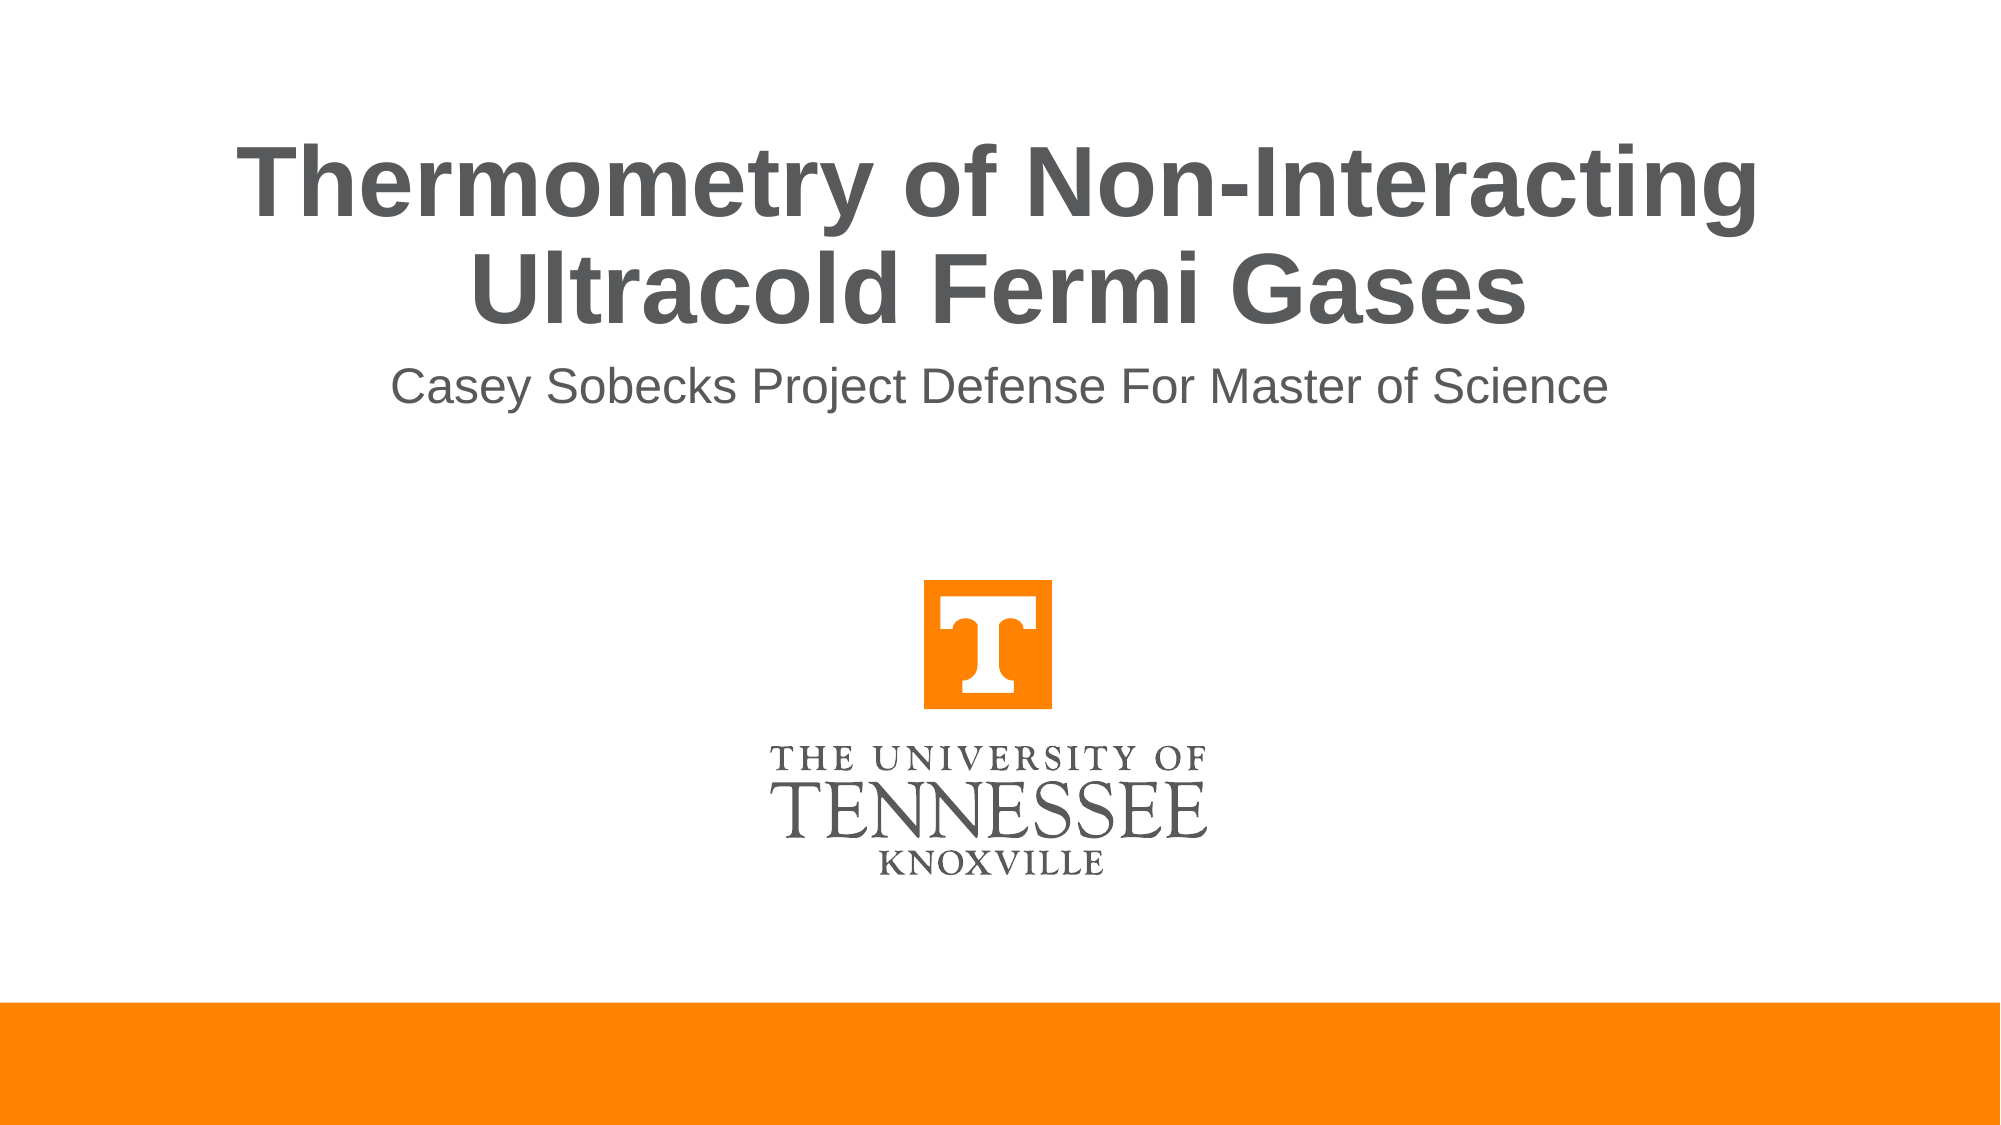

# Thermometry of Non-Interacting Ultracold Fermi Gases
Casey Sobecks Project Defense For Master of Science